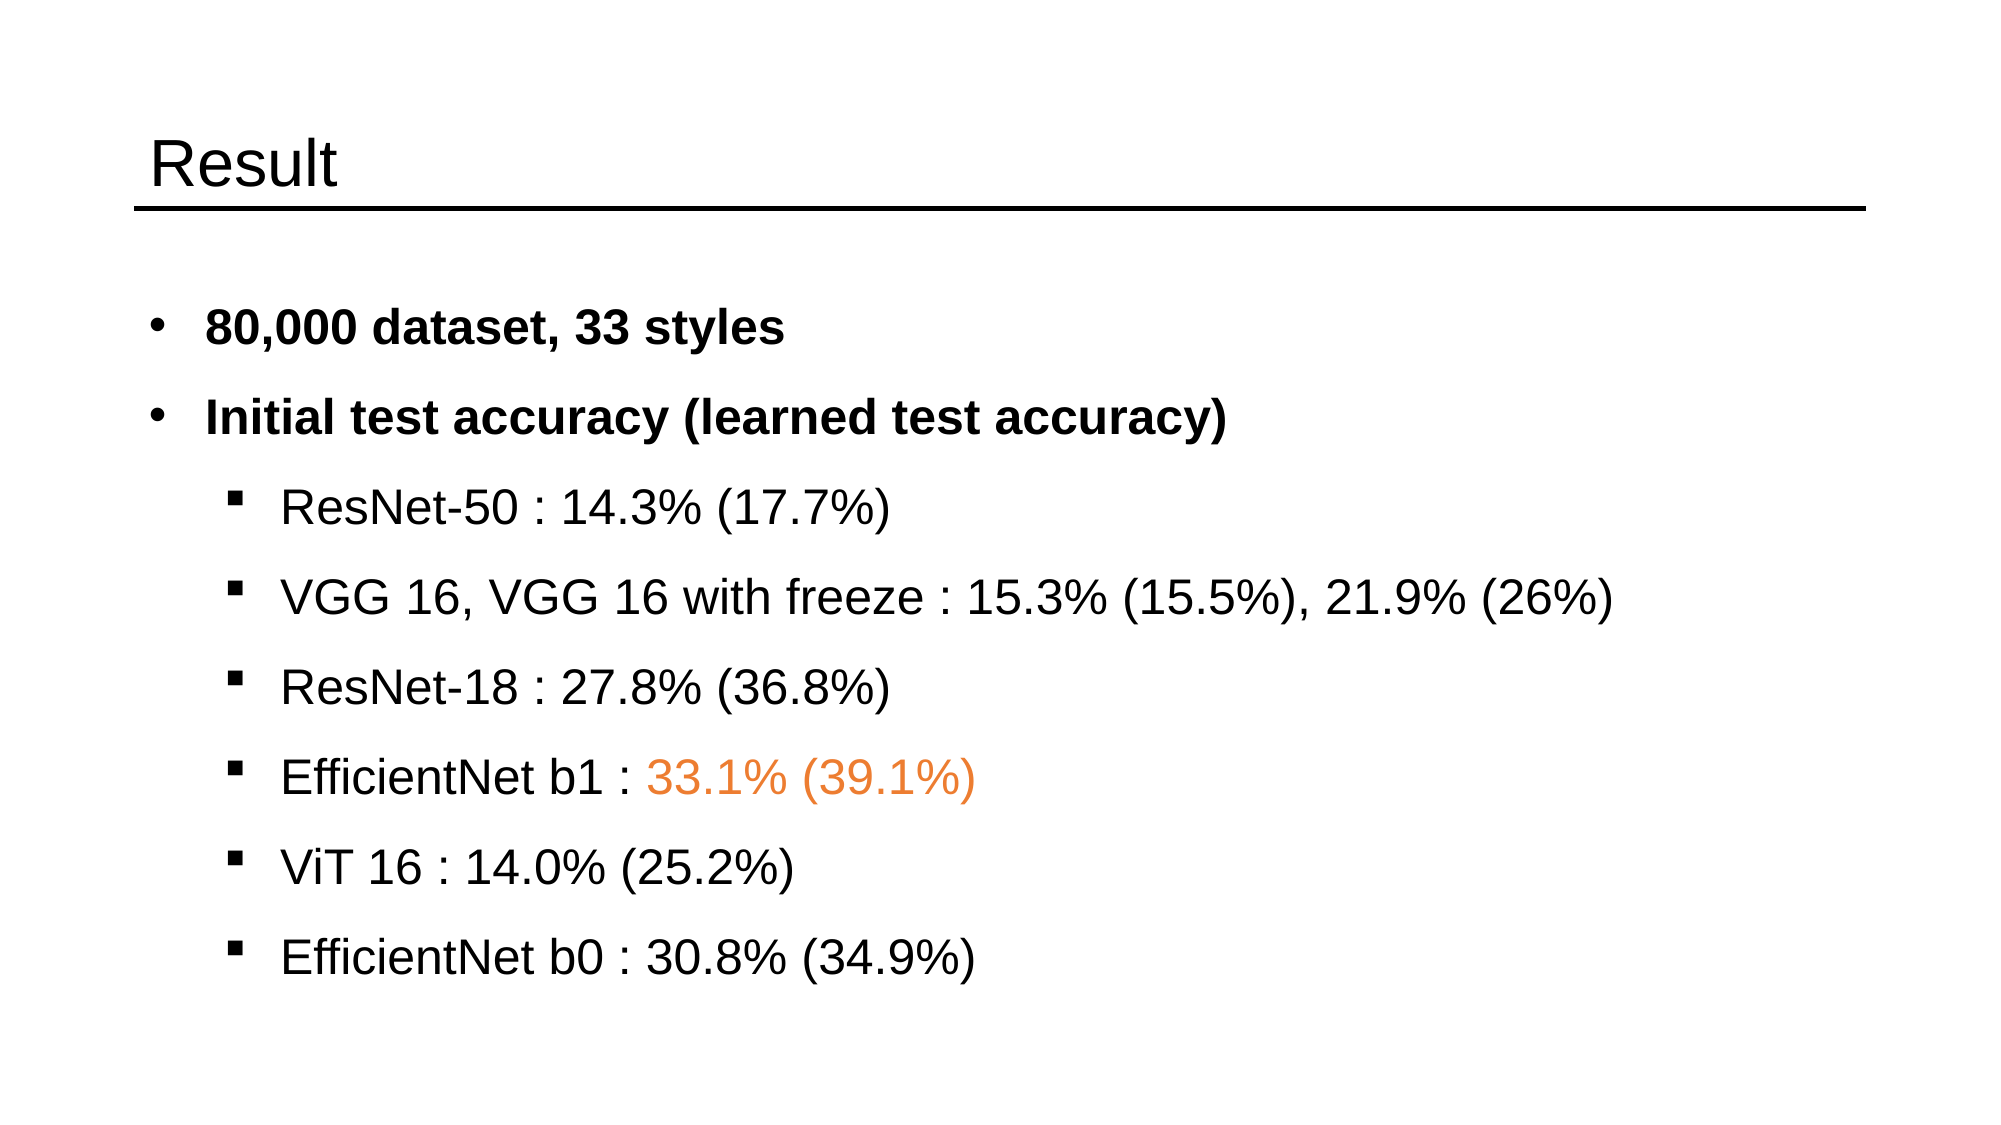

Result
80,000 dataset, 33 styles
Initial test accuracy (learned test accuracy)
ResNet-50 : 14.3% (17.7%)
VGG 16, VGG 16 with freeze : 15.3% (15.5%), 21.9% (26%)
ResNet-18 : 27.8% (36.8%)
EfficientNet b1 : 33.1% (39.1%)
ViT 16 : 14.0% (25.2%)
EfficientNet b0 : 30.8% (34.9%)